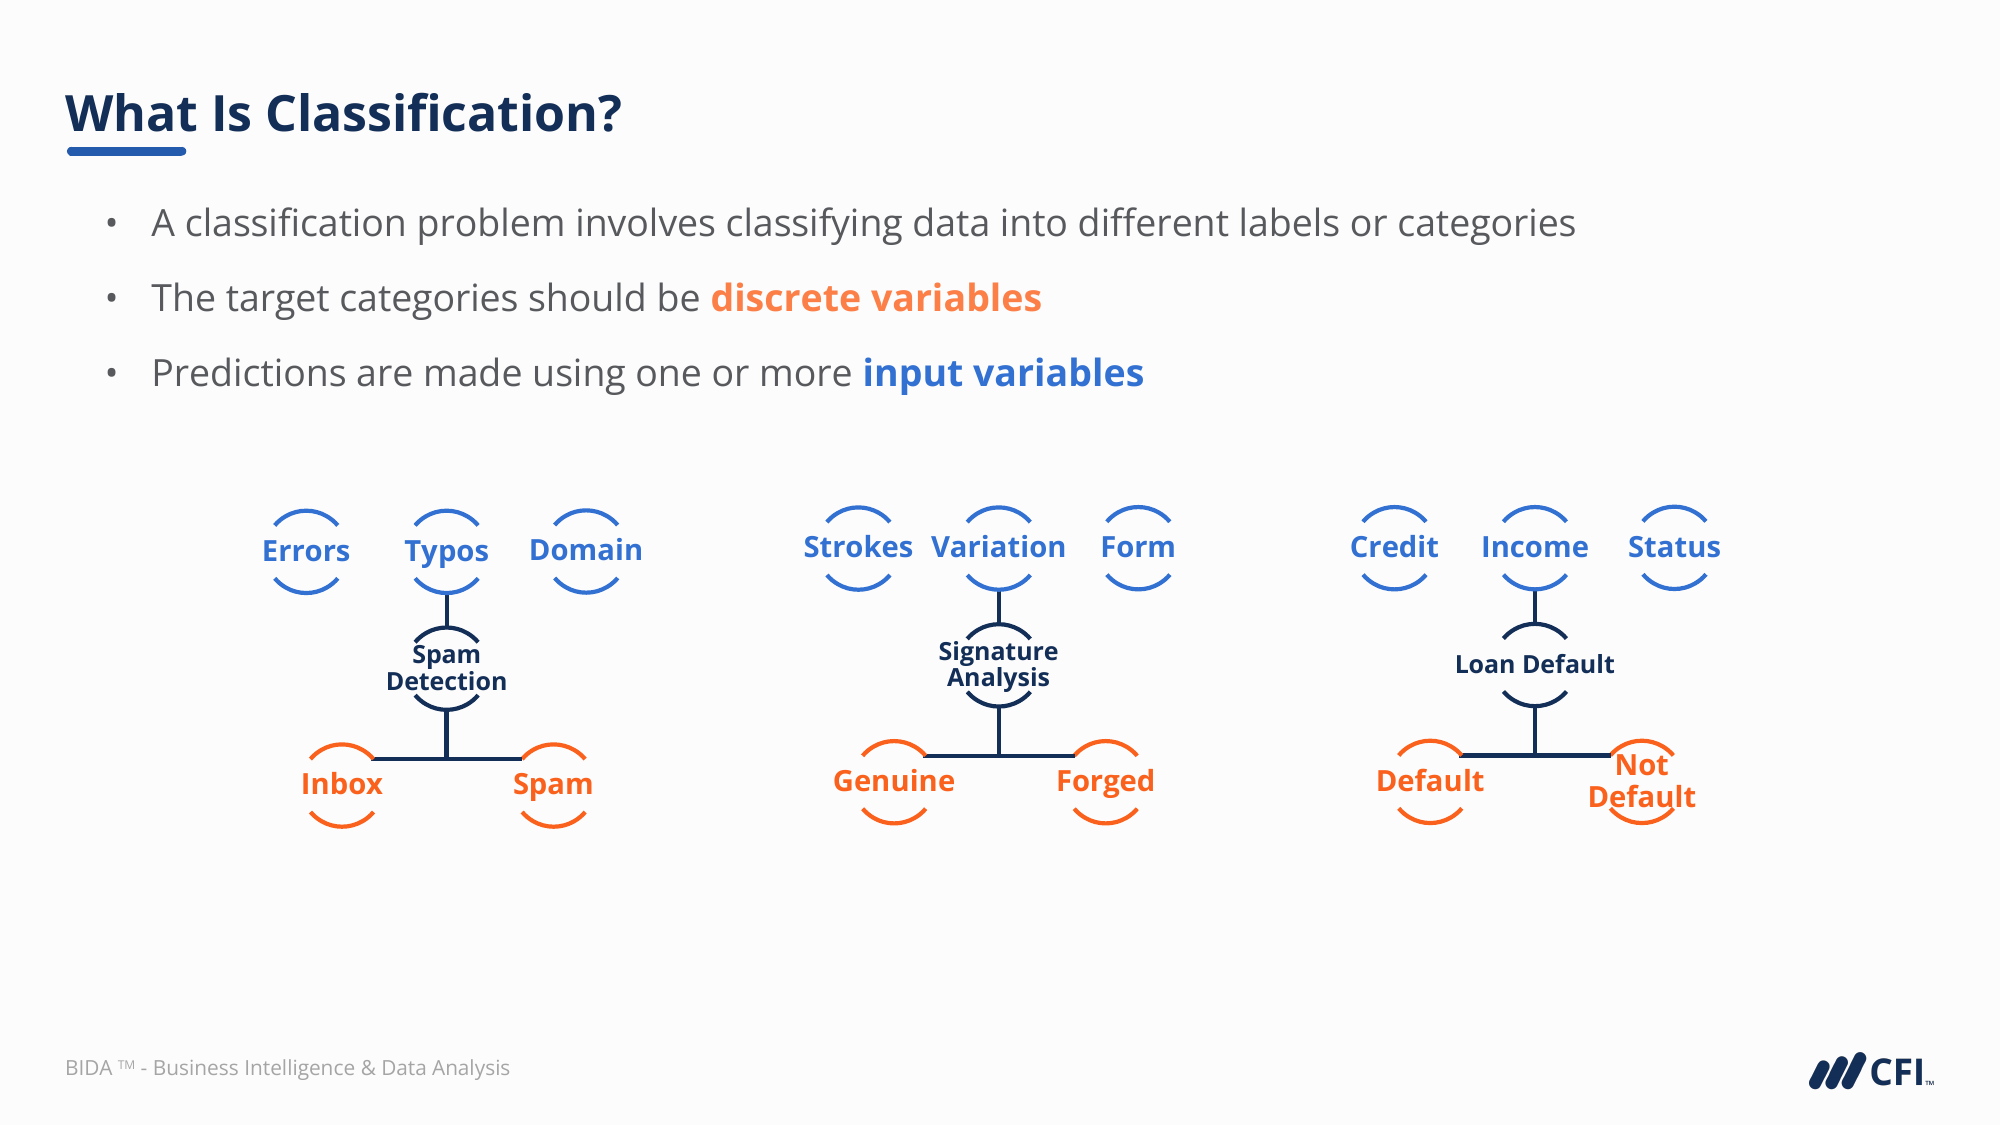

# What Is Classification?
A classification problem involves classifying data into different labels or categories
The target categories should be discrete variables
Predictions are made using one or more input variables

Income

Loan Default

Variation

Signature Analysis

Domain

Errors

Status
Credit
Form
Strokes
Typos

Spam Detection

Default

Not Default

Genuine

Forged

Inbox
Spam